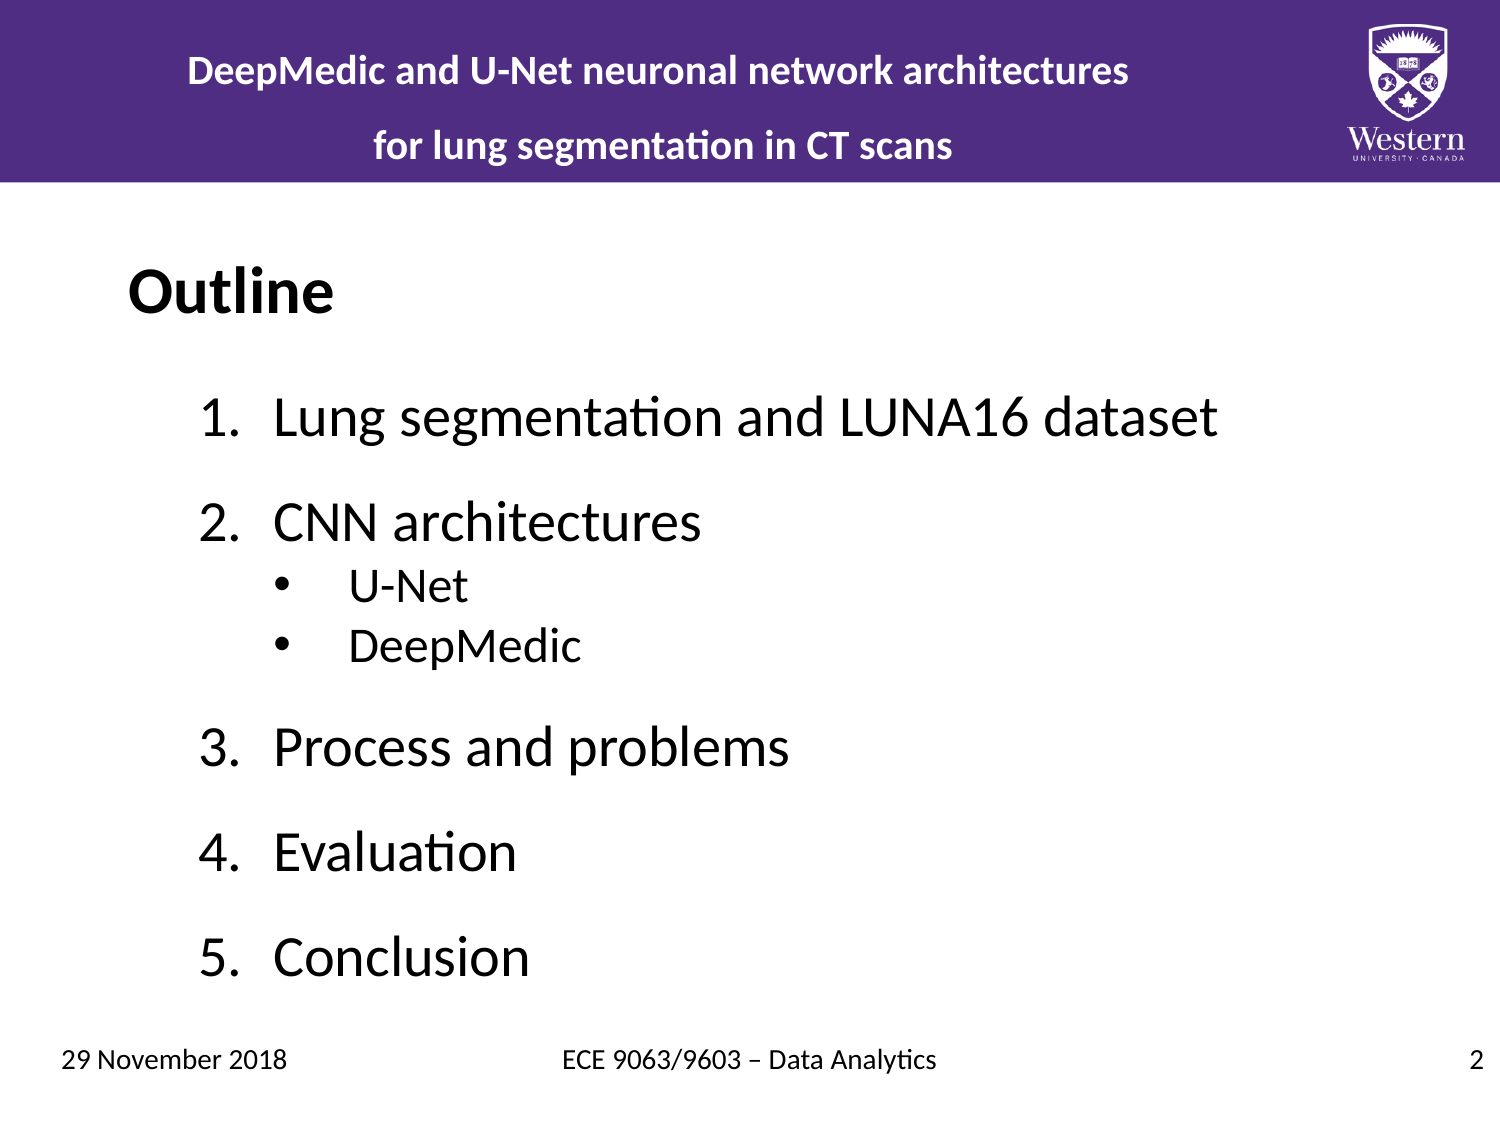

Outline
Lung segmentation and LUNA16 dataset
CNN architectures
U-Net
DeepMedic
Process and problems
Evaluation
Conclusion